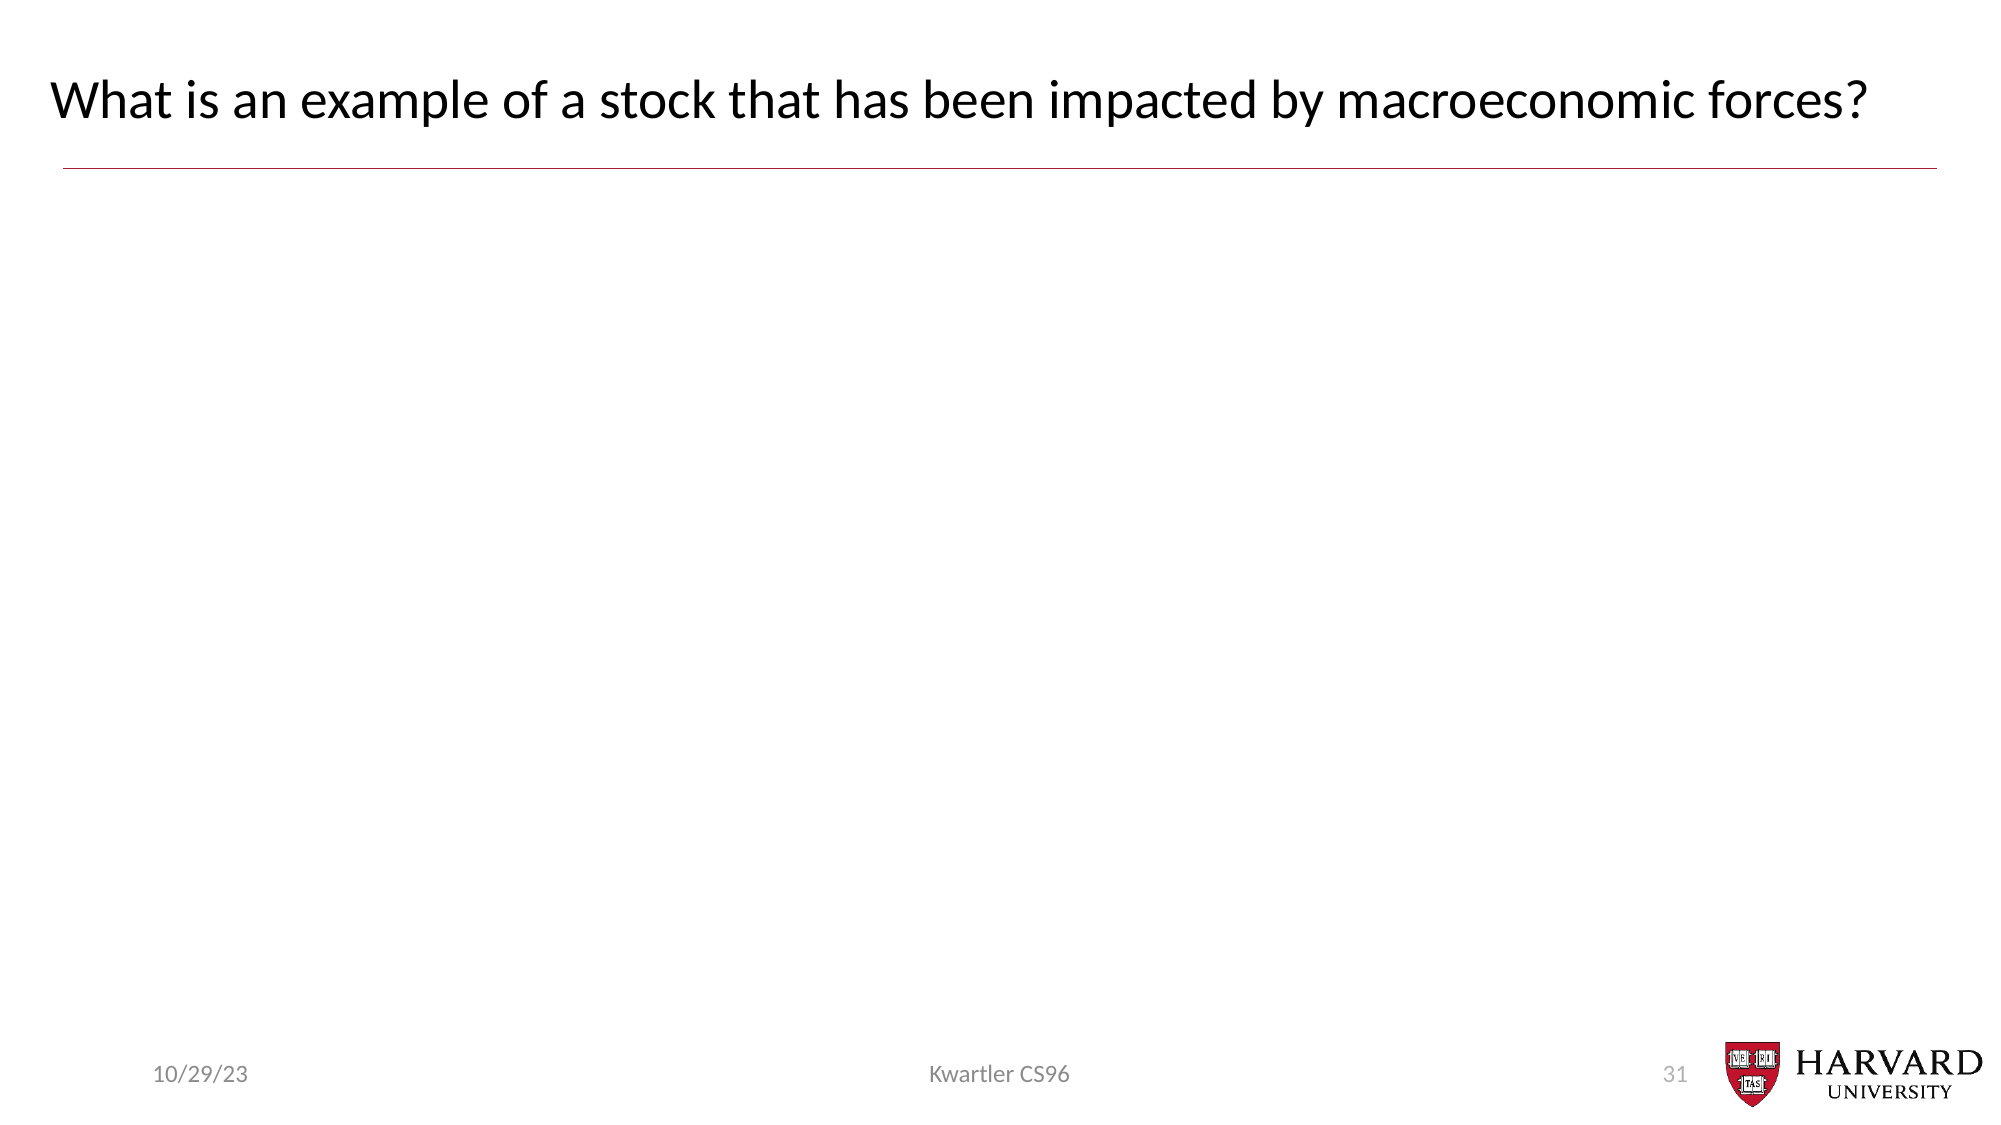

# What is an example of a stock that has been impacted by macroeconomic forces?
10/29/23
Kwartler CS96
31